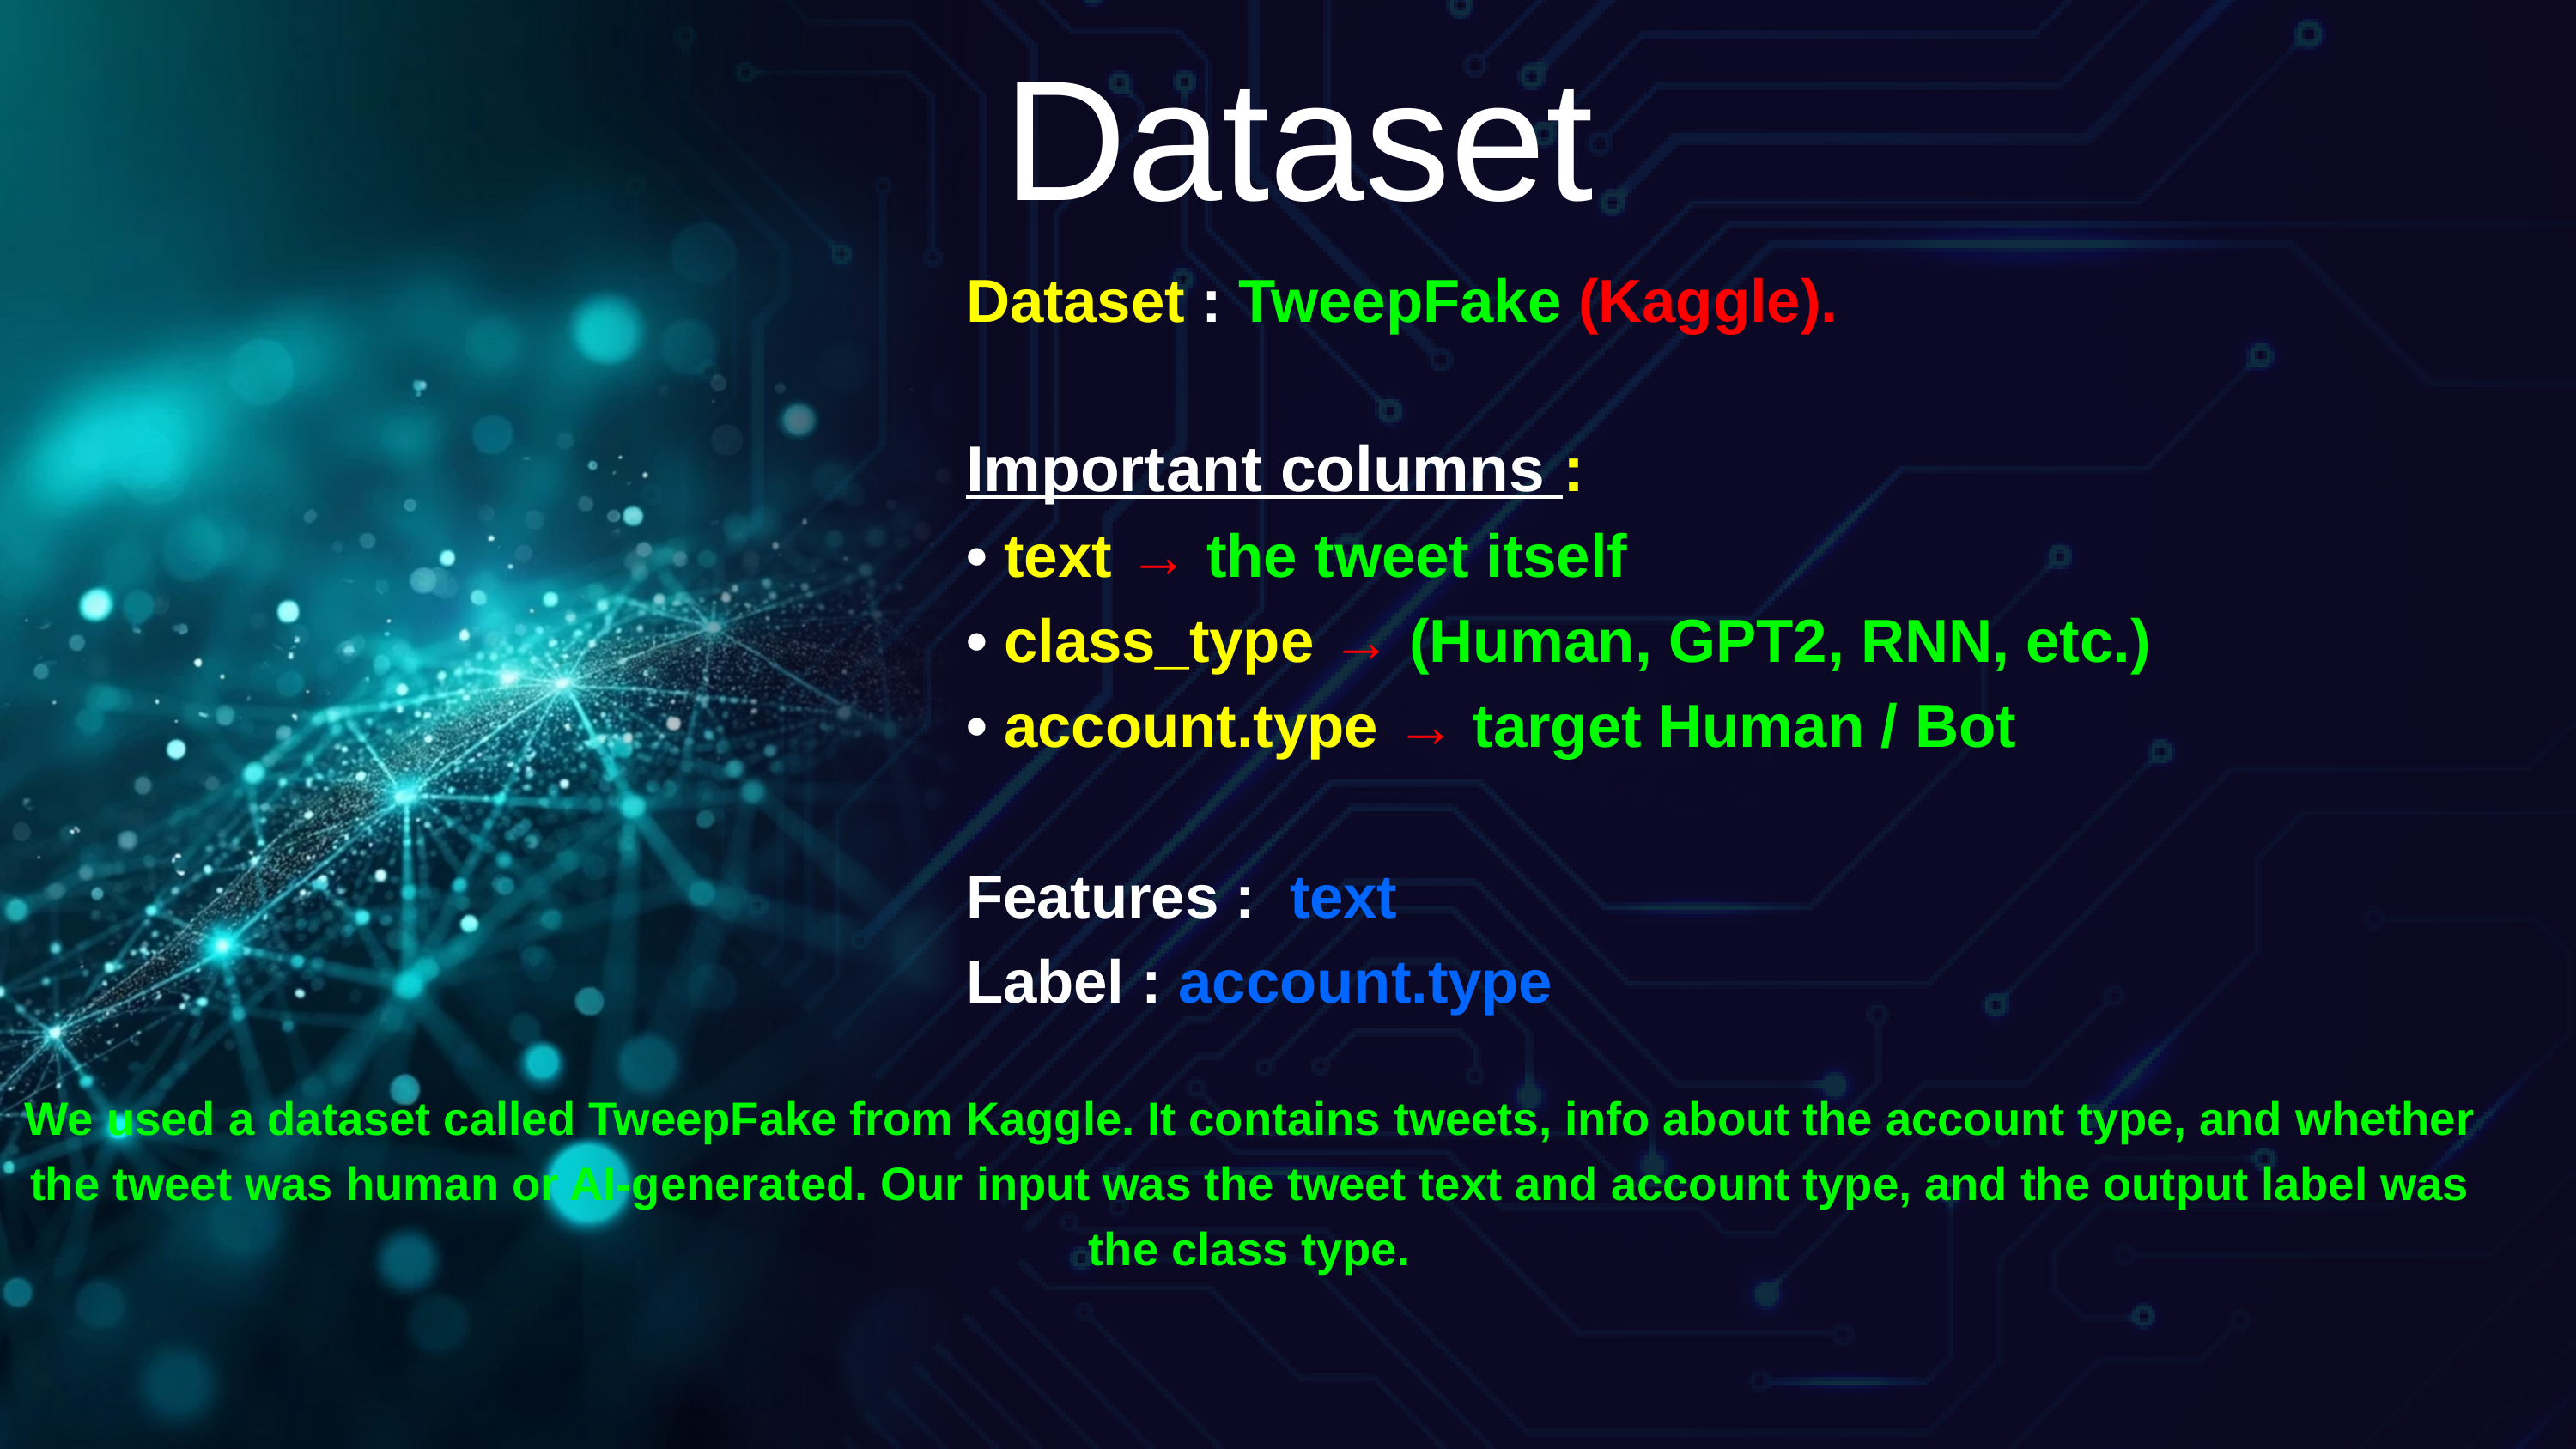

Dataset
Dataset : TweepFake (Kaggle).

Important columns :
• text → the tweet itself
• class_type → (Human, GPT2, RNN, etc.)
• account.type → target Human / Bot

Features :  text
Label : account.type
We used a dataset called TweepFake from Kaggle. It contains tweets, info about the account type, and whether the tweet was human or AI-generated. Our input was the tweet text and account type, and the output label was the class type.